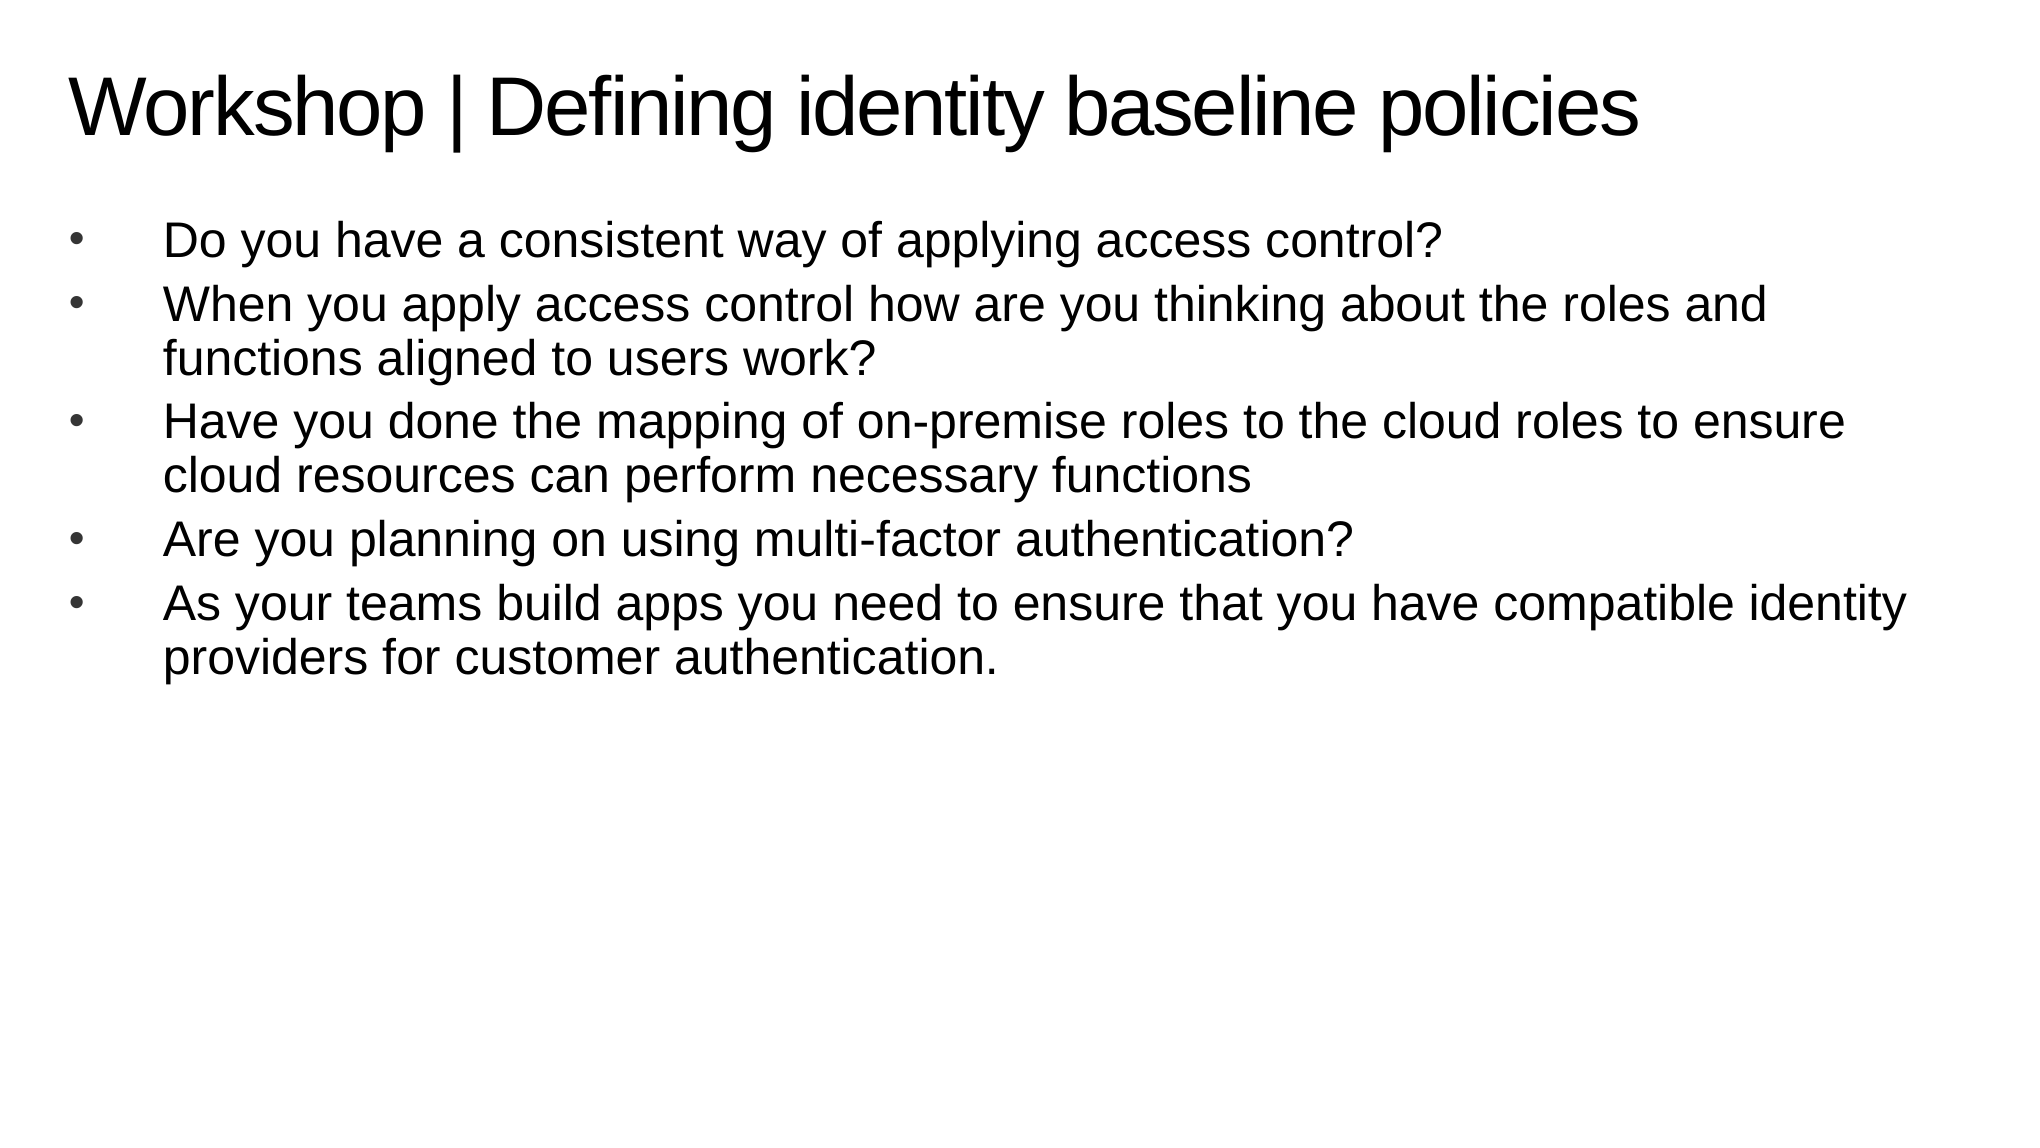

# Workshop | Defining identity baseline policies
Do you have a consistent way of applying access control?
When you apply access control how are you thinking about the roles and functions aligned to users work?
Have you done the mapping of on-premise roles to the cloud roles to ensure cloud resources can perform necessary functions
Are you planning on using multi-factor authentication?
As your teams build apps you need to ensure that you have compatible identity providers for customer authentication.